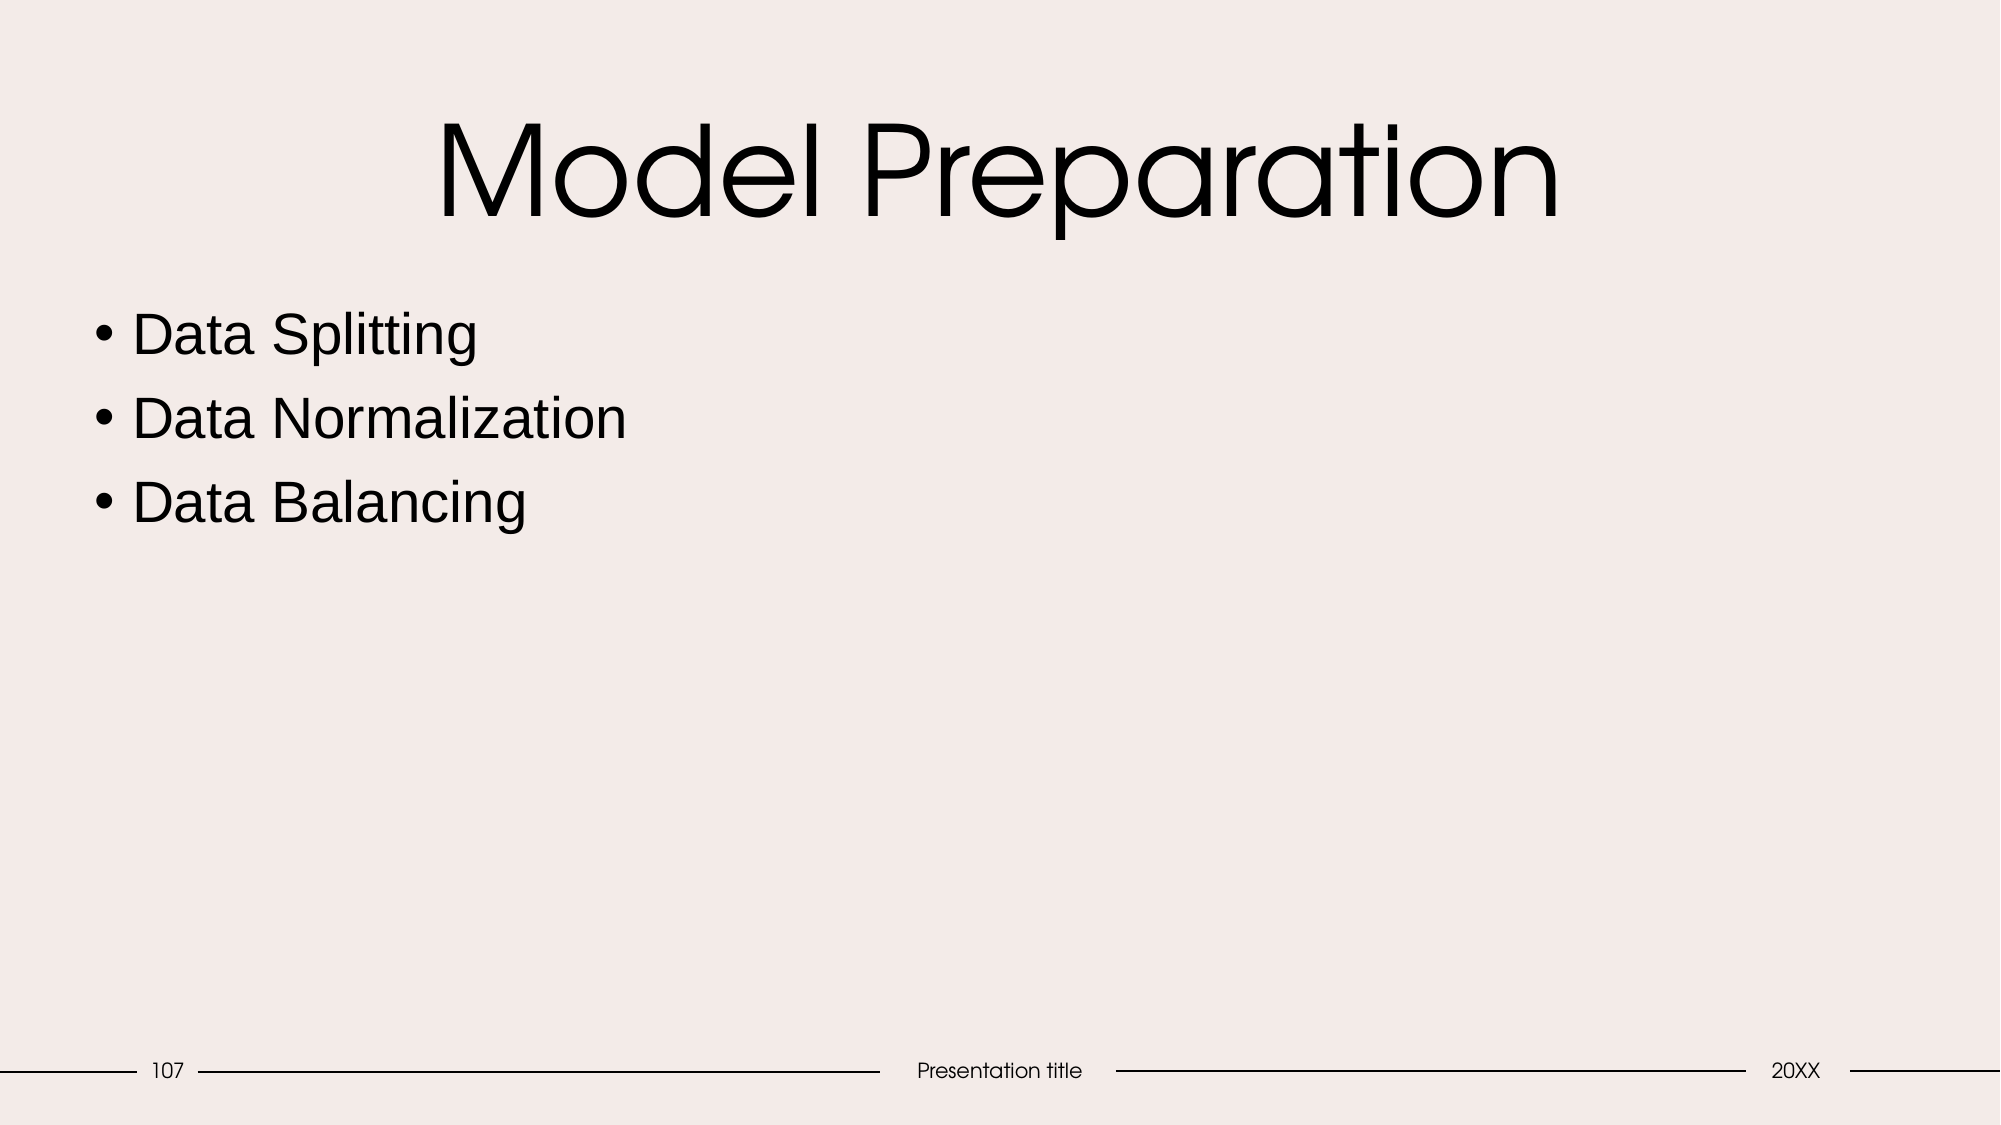

# Model Preparation
Data Splitting
Data Normalization
Data Balancing
107
Presentation title
20XX